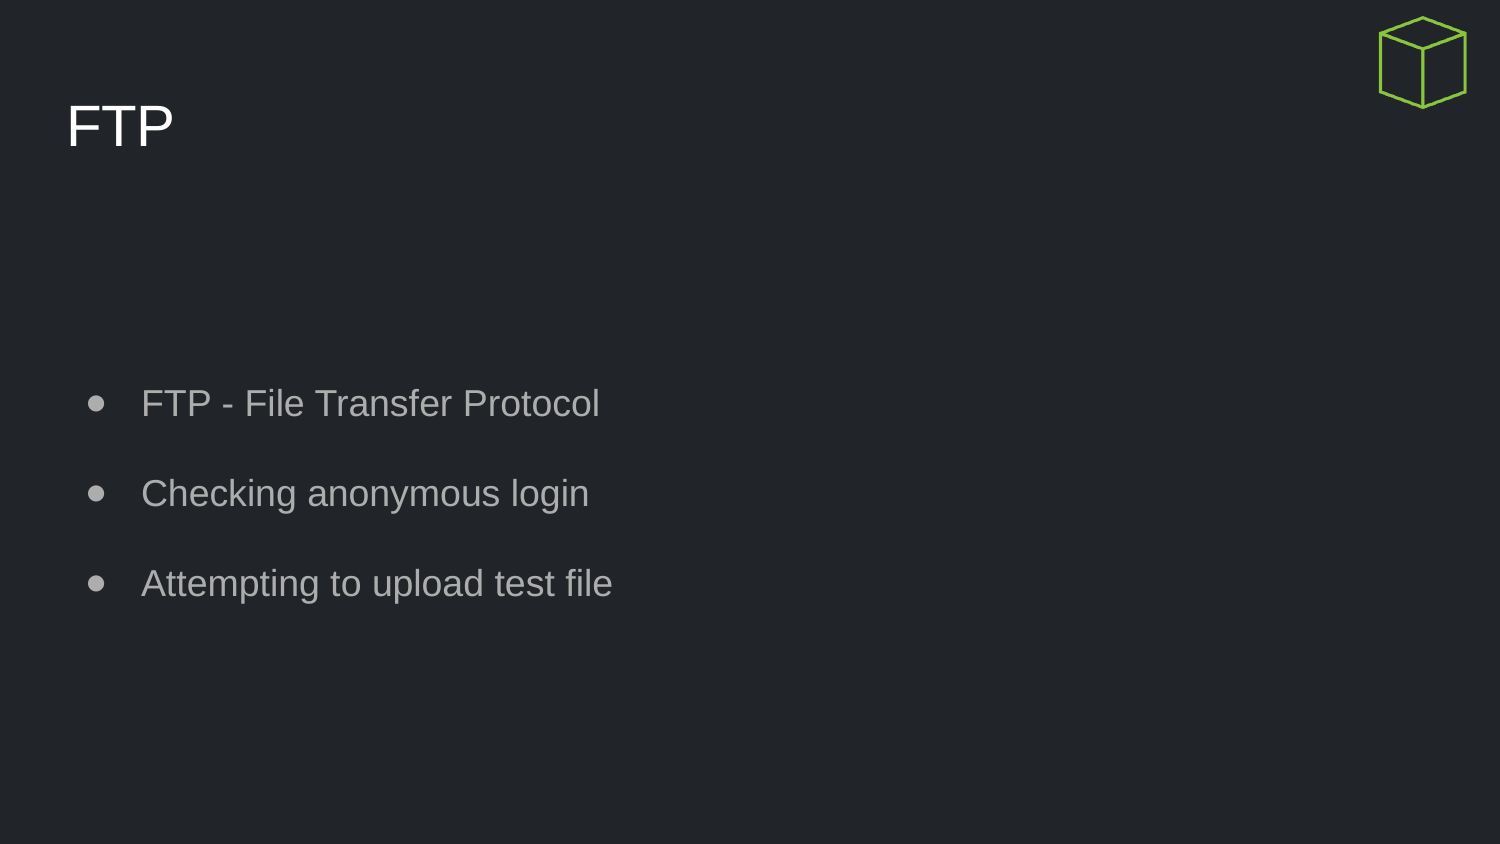

# FTP
FTP - File Transfer Protocol
Checking anonymous login
Attempting to upload test file